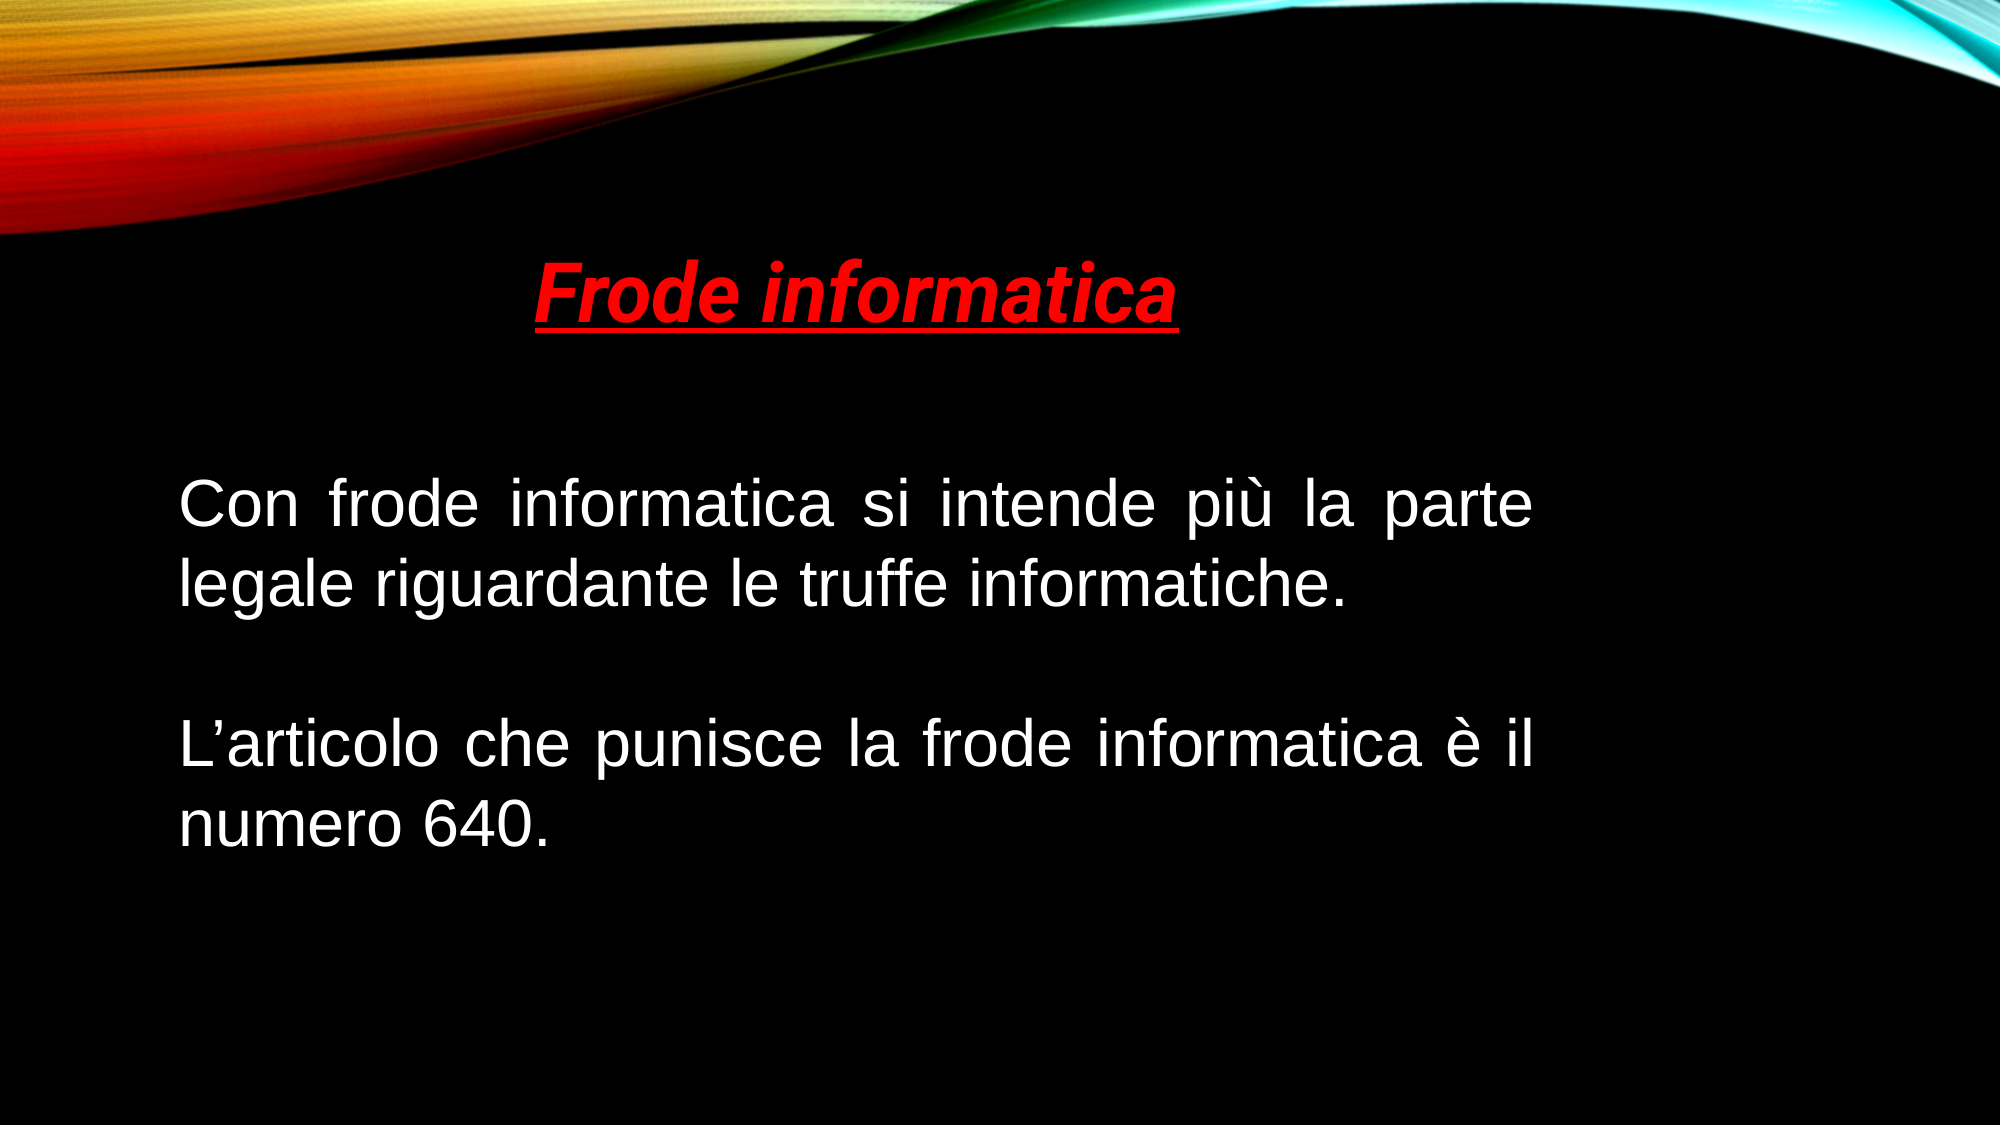

Frode informatica
Con frode informatica si intende più la parte legale riguardante le truffe informatiche.

L’articolo che punisce la frode informatica è il numero 640.